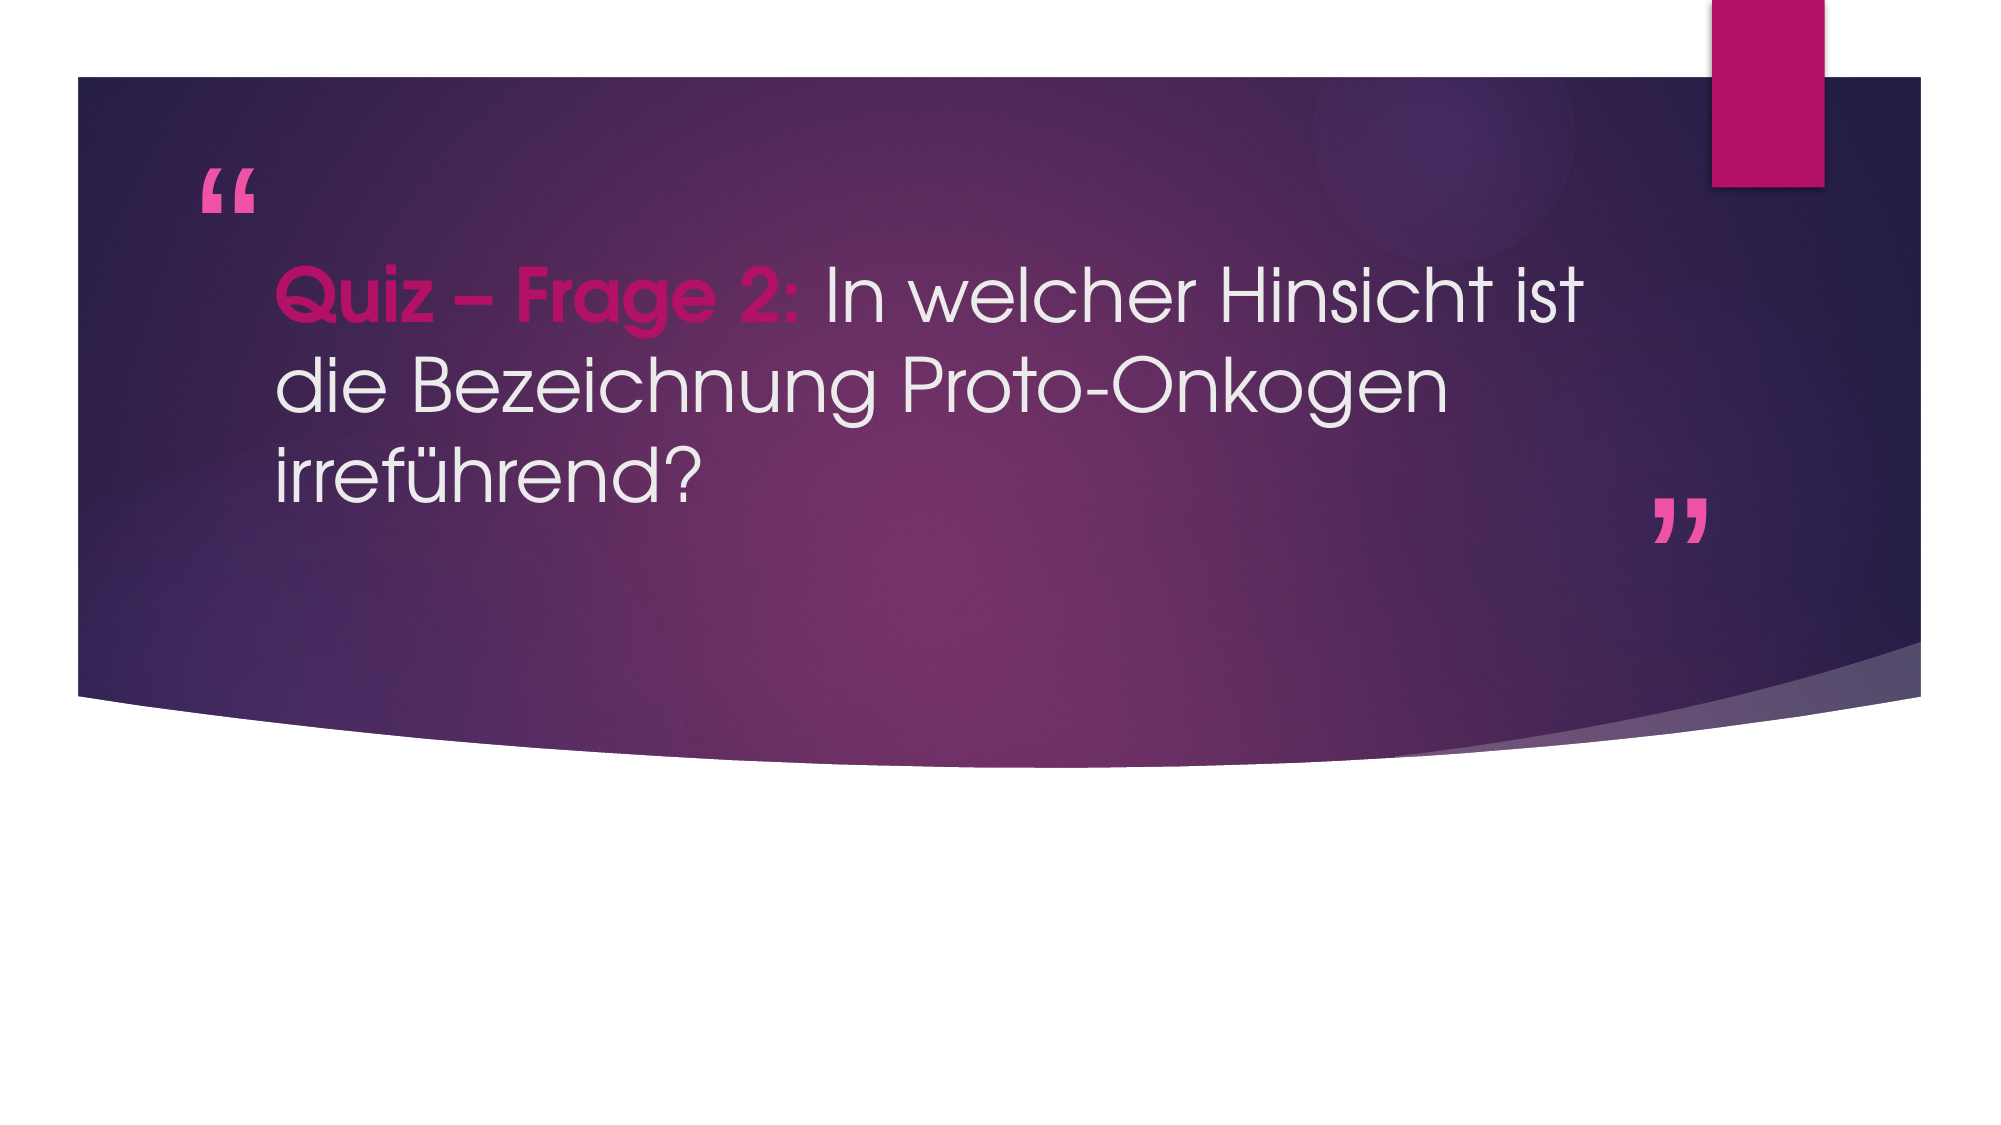

# Quiz – Frage 2: In welcher Hinsicht ist die Bezeichnung Proto-Onkogen irreführend?